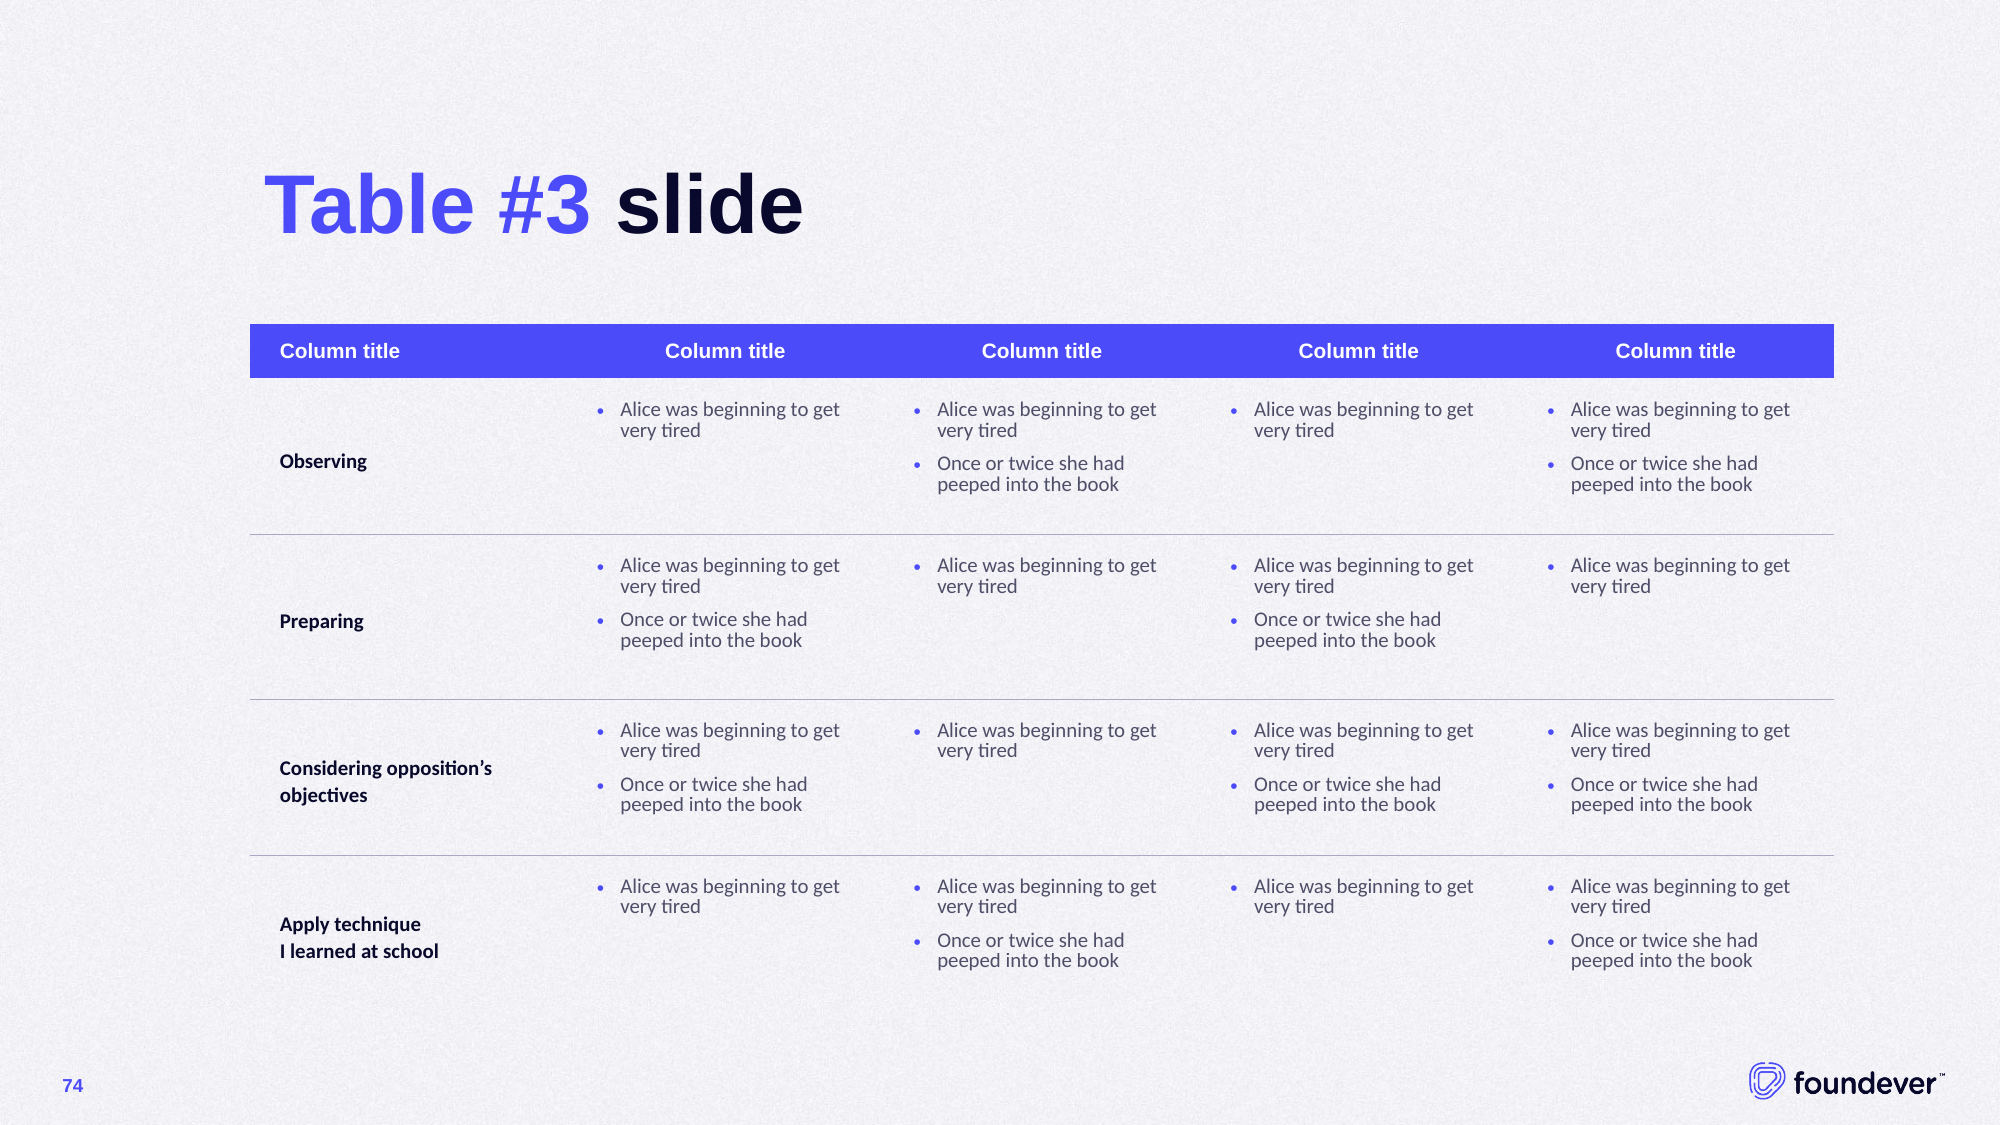

# Table #3 slide
| Column title | Column title | Column title | Column title | Column title |
| --- | --- | --- | --- | --- |
| Observing | Alice was beginning to get very tired | Alice was beginning to get very tired Once or twice she had peeped into the book | Alice was beginning to get very tired | Alice was beginning to get very tired Once or twice she had peeped into the book |
| Preparing | Alice was beginning to get very tired Once or twice she had peeped into the book | Alice was beginning to get very tired | Alice was beginning to get very tired Once or twice she had peeped into the book | Alice was beginning to get very tired |
| Considering opposition’s objectives | Alice was beginning to get very tired Once or twice she had peeped into the book | Alice was beginning to get very tired | Alice was beginning to get very tired Once or twice she had peeped into the book | Alice was beginning to get very tired Once or twice she had peeped into the book |
| Apply technique I learned at school | Alice was beginning to get very tired | Alice was beginning to get very tired Once or twice she had peeped into the book | Alice was beginning to get very tired | Alice was beginning to get very tired Once or twice she had peeped into the book |